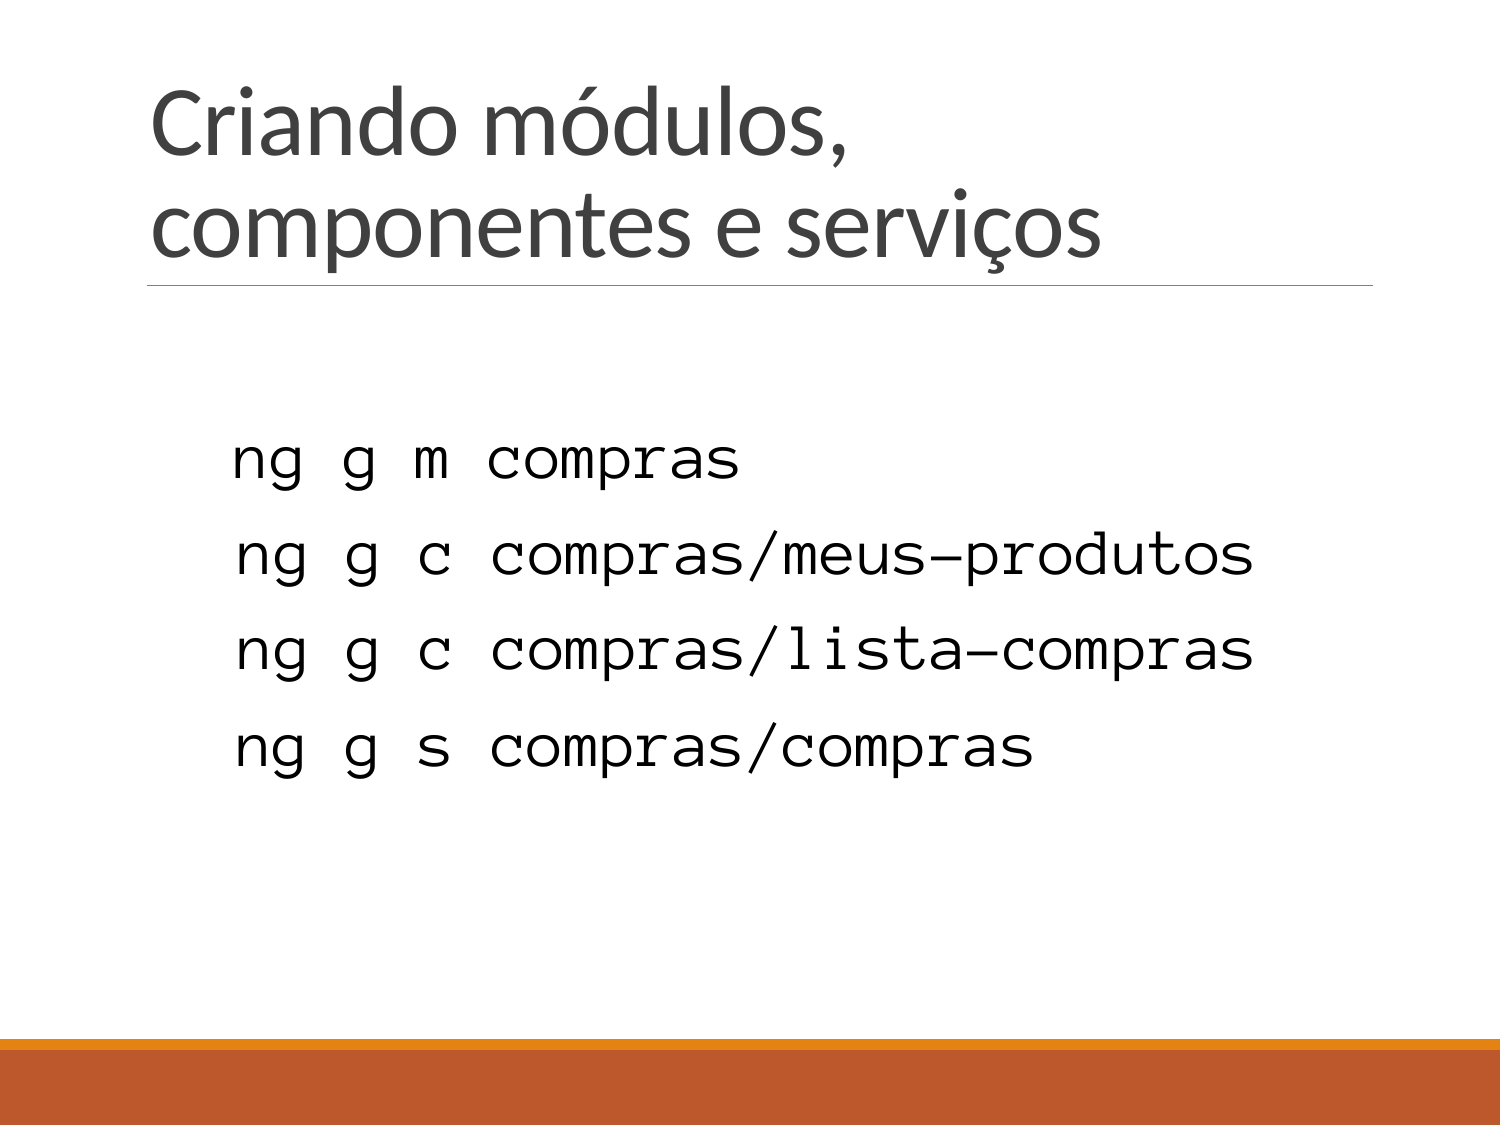

# Criando módulos, componentes e serviços
ng g m compras
ng g c compras/meus-produtos
ng g c compras/lista-compras
ng g s compras/compras